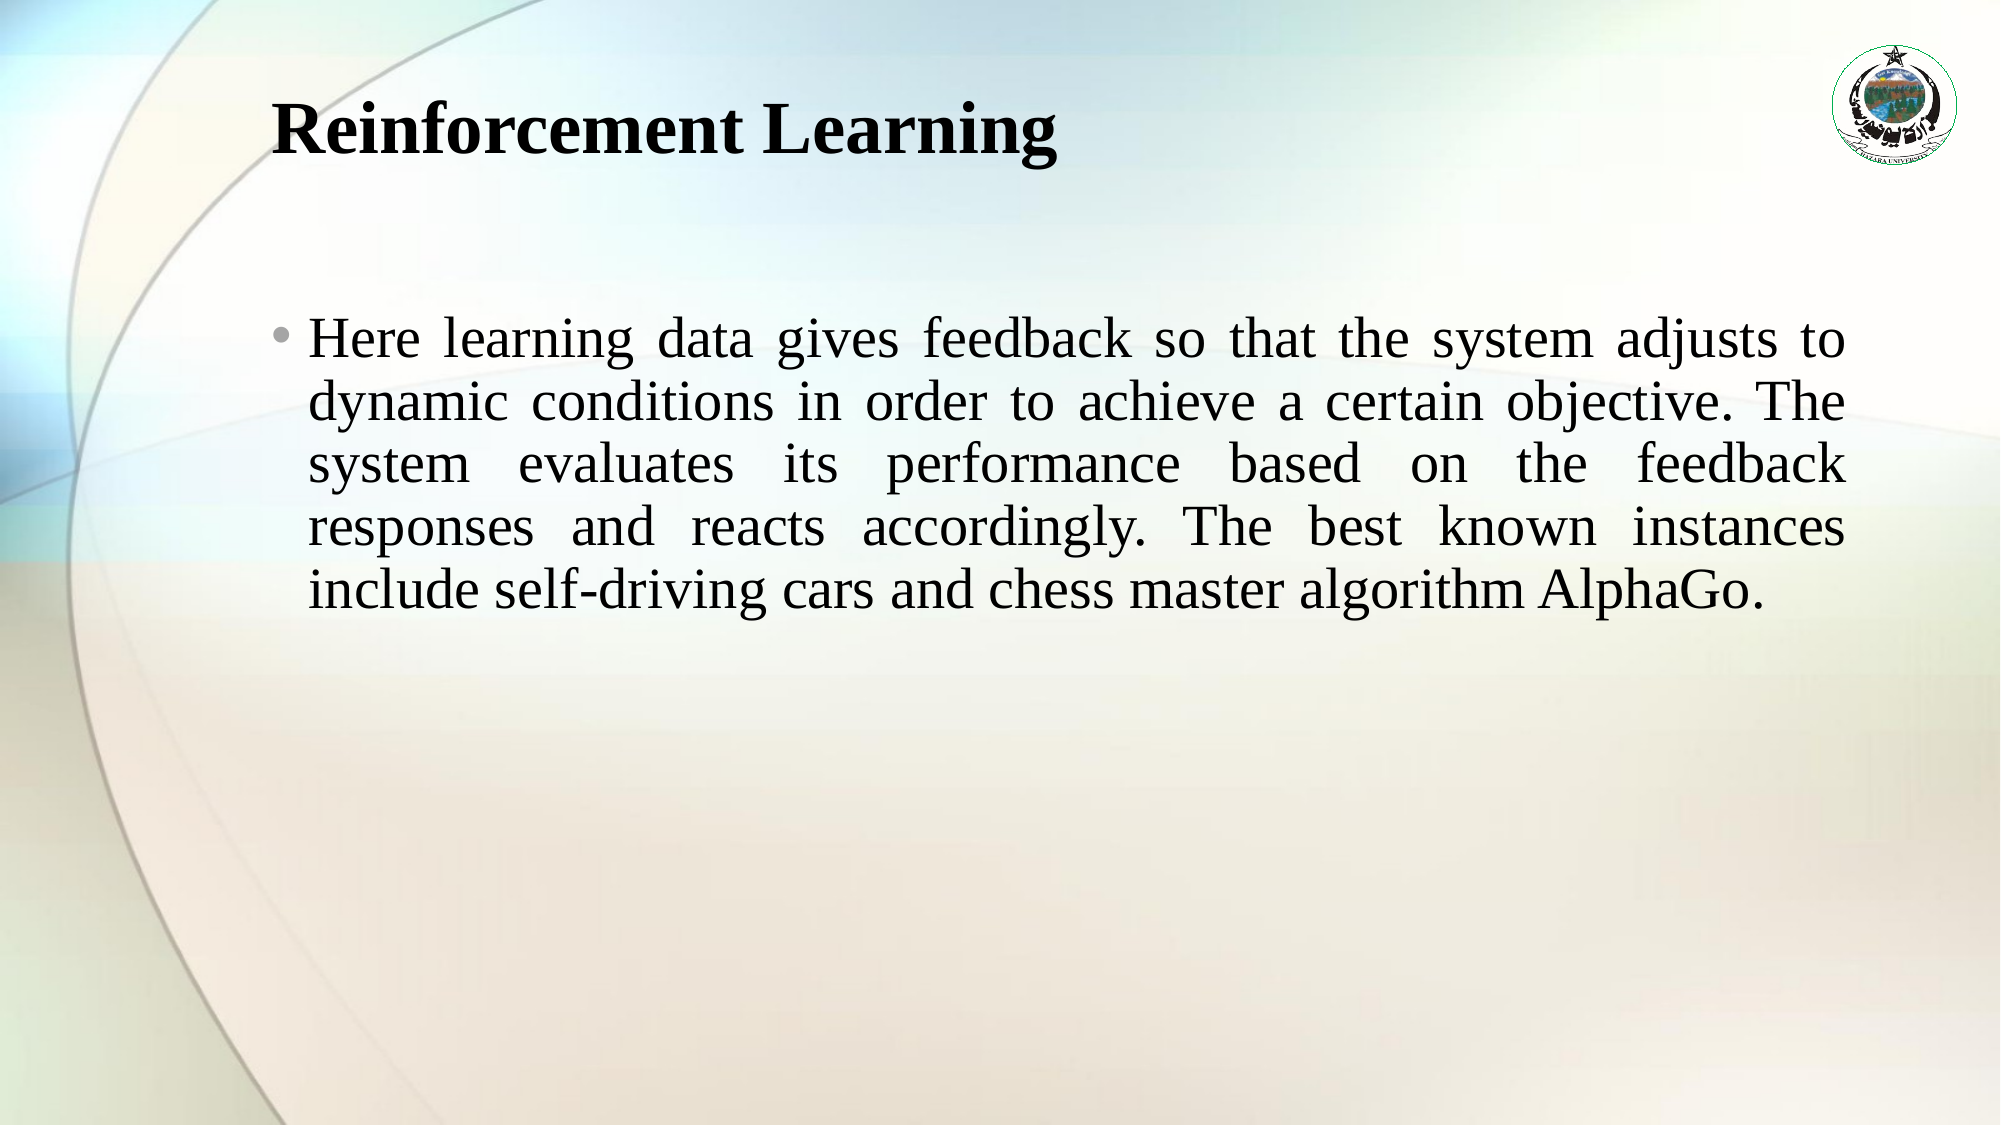

# Reinforcement Learning
Here learning data gives feedback so that the system adjusts to dynamic conditions in order to achieve a certain objective. The system evaluates its performance based on the feedback responses and reacts accordingly. The best known instances include self-driving cars and chess master algorithm AlphaGo.